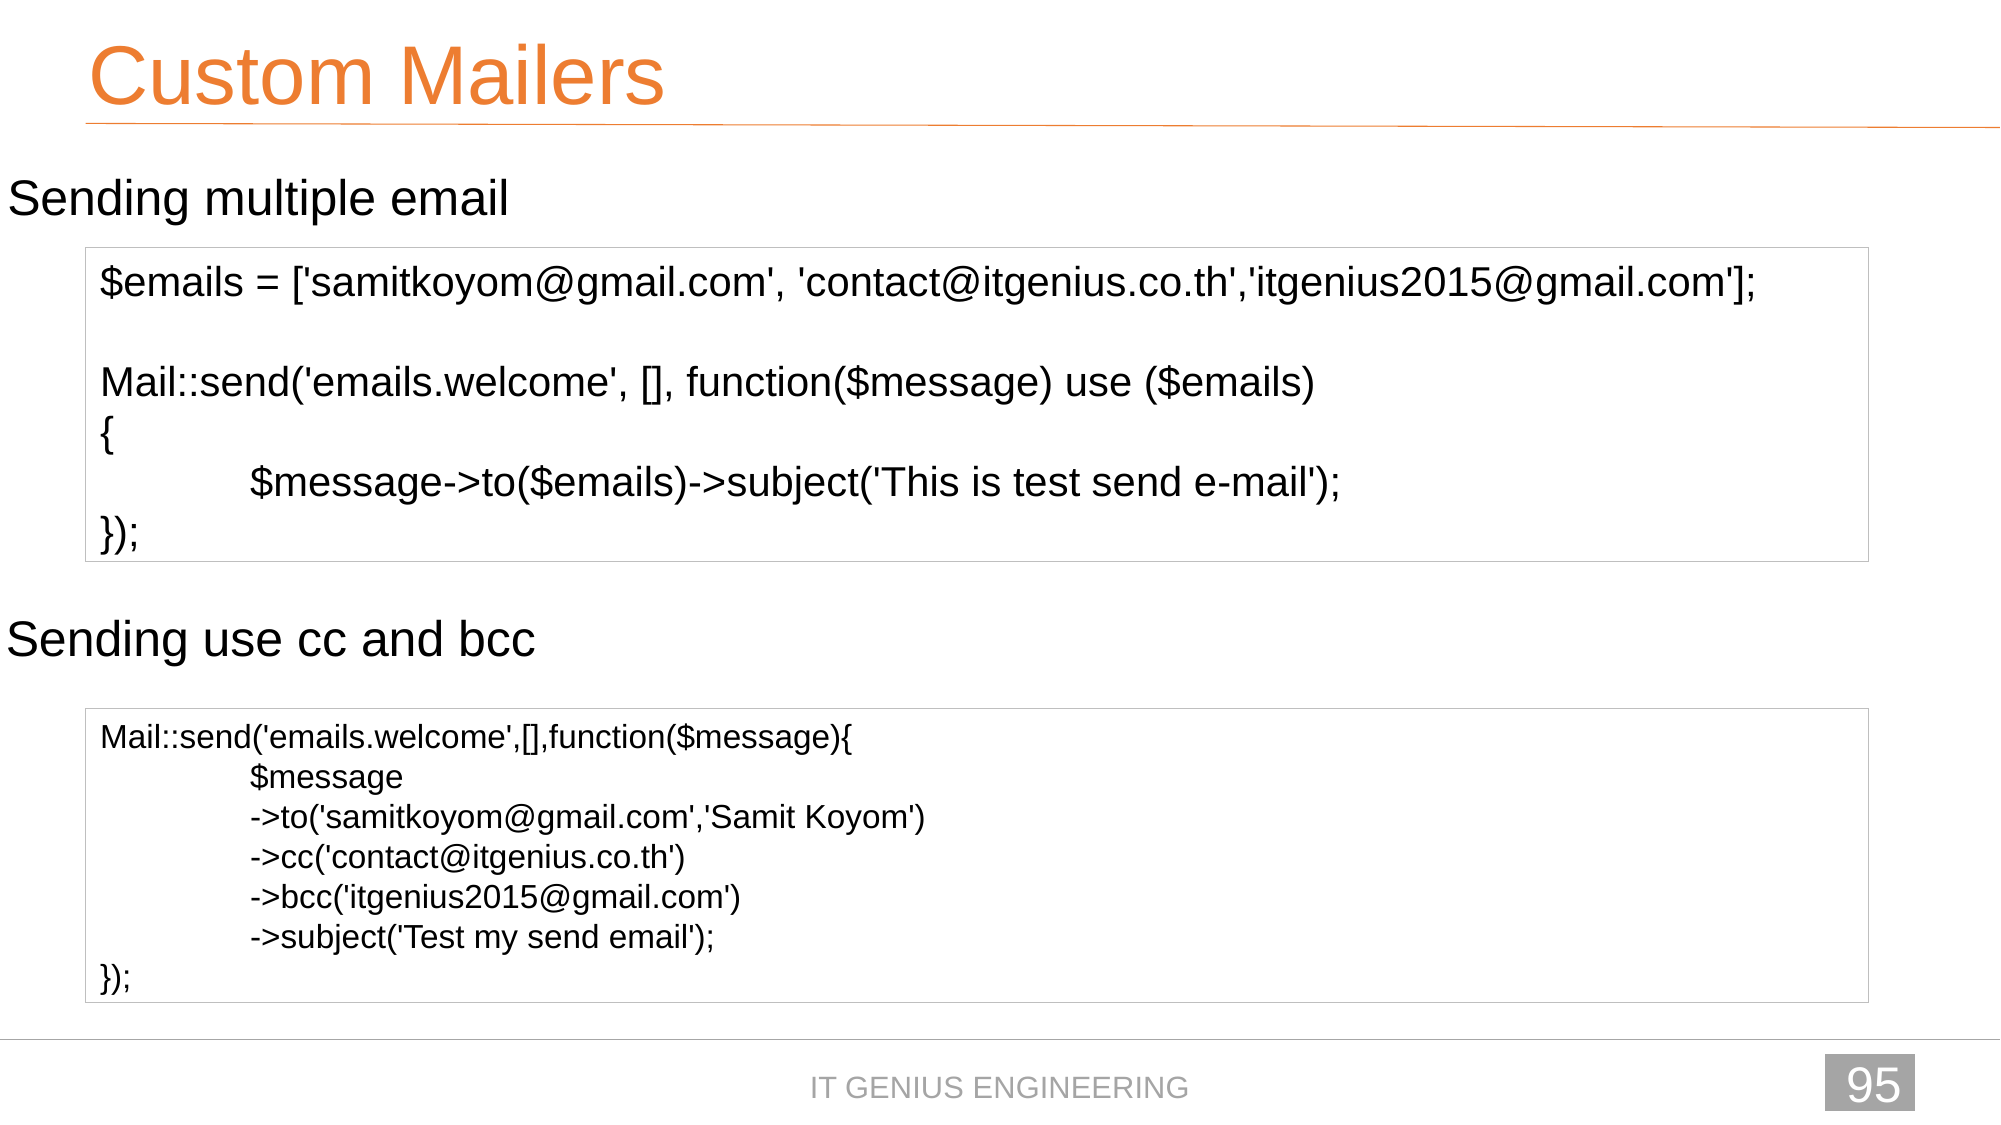

Custom Mailers
Sending multiple email
$emails = ['samitkoyom@gmail.com', 'contact@itgenius.co.th','itgenius2015@gmail.com'];

Mail::send('emails.welcome', [], function($message) use ($emails)
{
	$message->to($emails)->subject('This is test send e-mail');
});
Sending use cc and bcc
Mail::send('emails.welcome',[],function($message){
	$message
	->to('samitkoyom@gmail.com','Samit Koyom')
	->cc('contact@itgenius.co.th')
	->bcc('itgenius2015@gmail.com')
	->subject('Test my send email');
});
95
IT GENIUS ENGINEERING